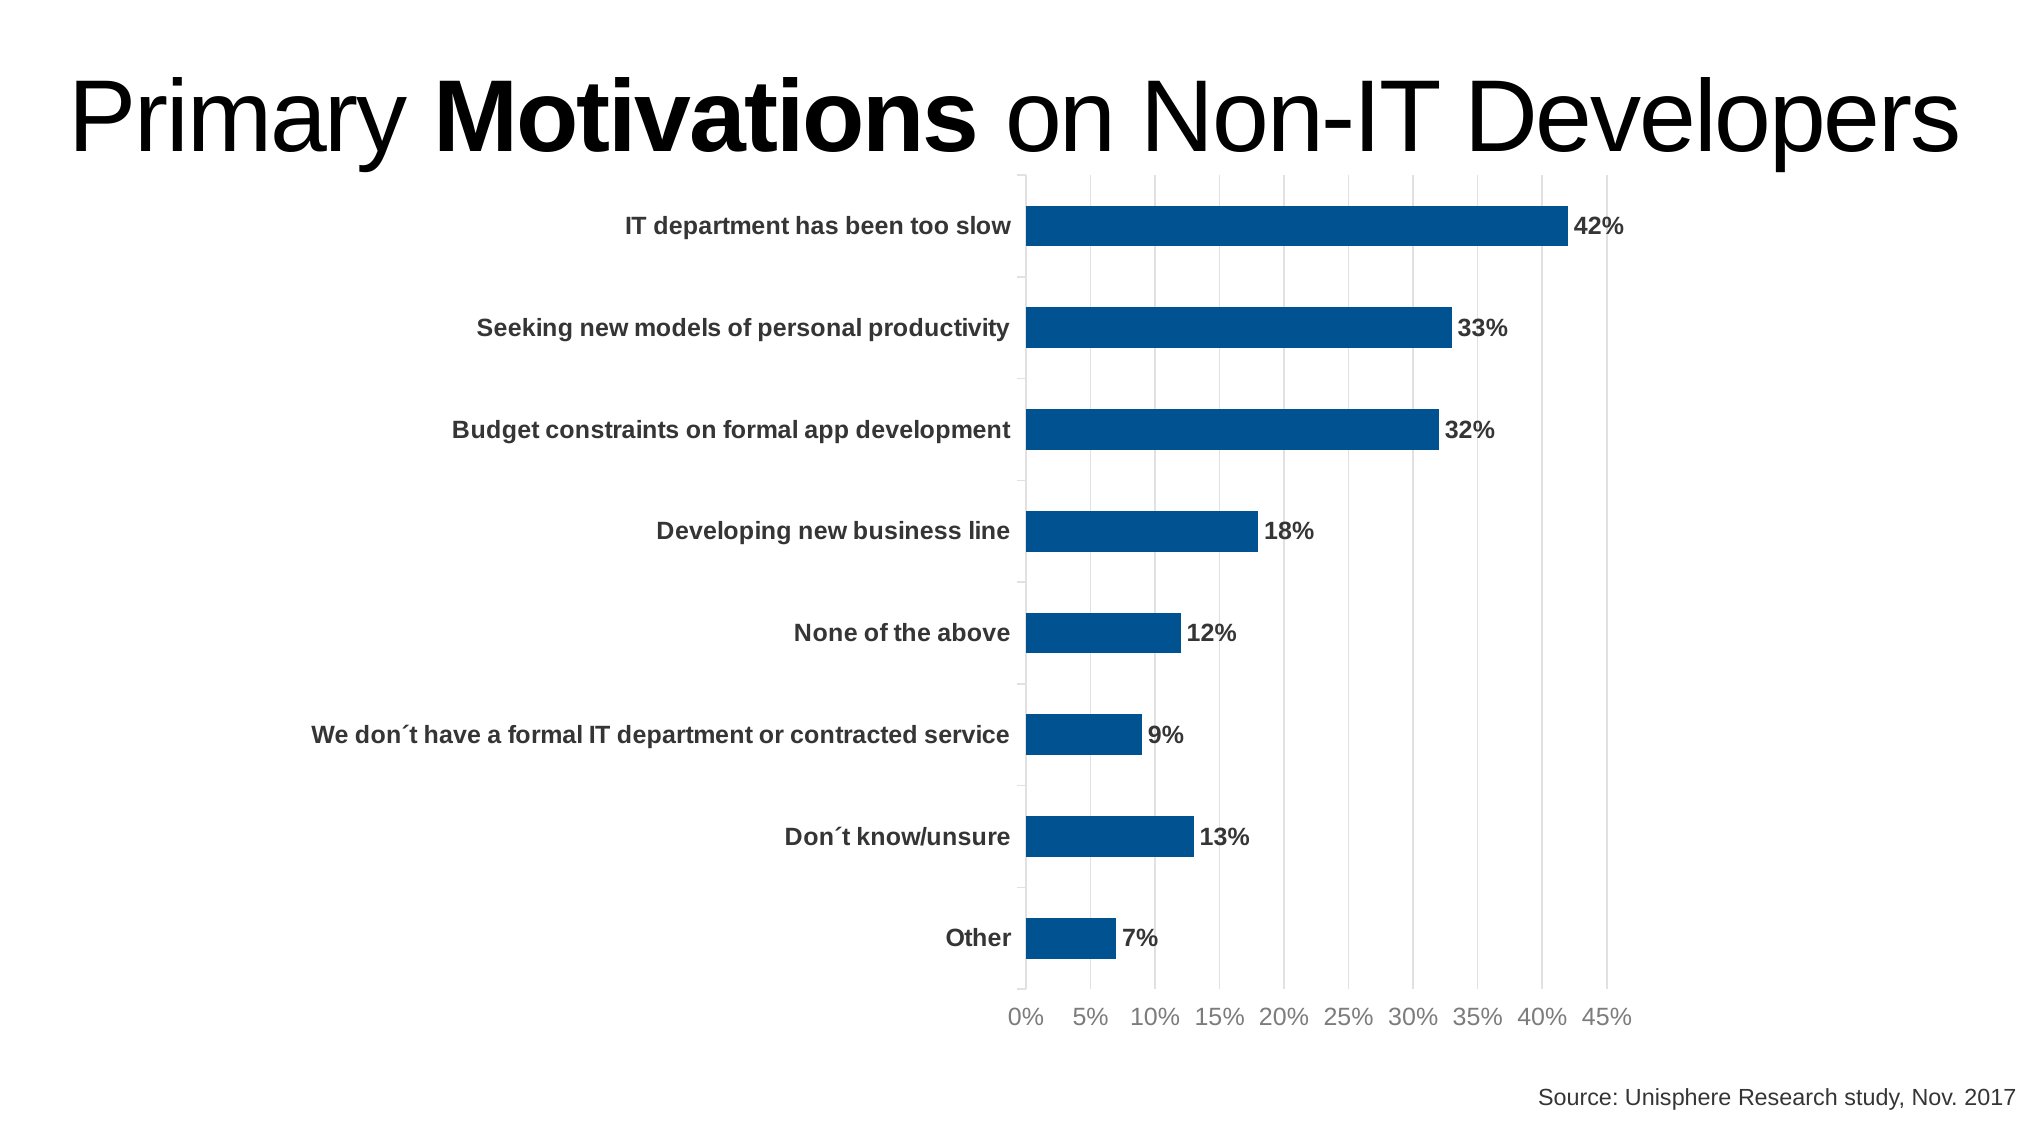

# Primary Motivations on Non-IT Developers

### Chart

| Category | Percentage |
|---|---|
| Other | 0.07 |
| Don´t know/unsure | 0.13 |
| We don´t have a formal IT department or contracted service | 0.09 |
| None of the above | 0.12 |
| Developing new business line | 0.18 |
| Budget constraints on formal app development | 0.32 |
| Seeking new models of personal productivity | 0.33 |
| IT department has been too slow | 0.42 |
Source: Unisphere Research study, Nov. 2017